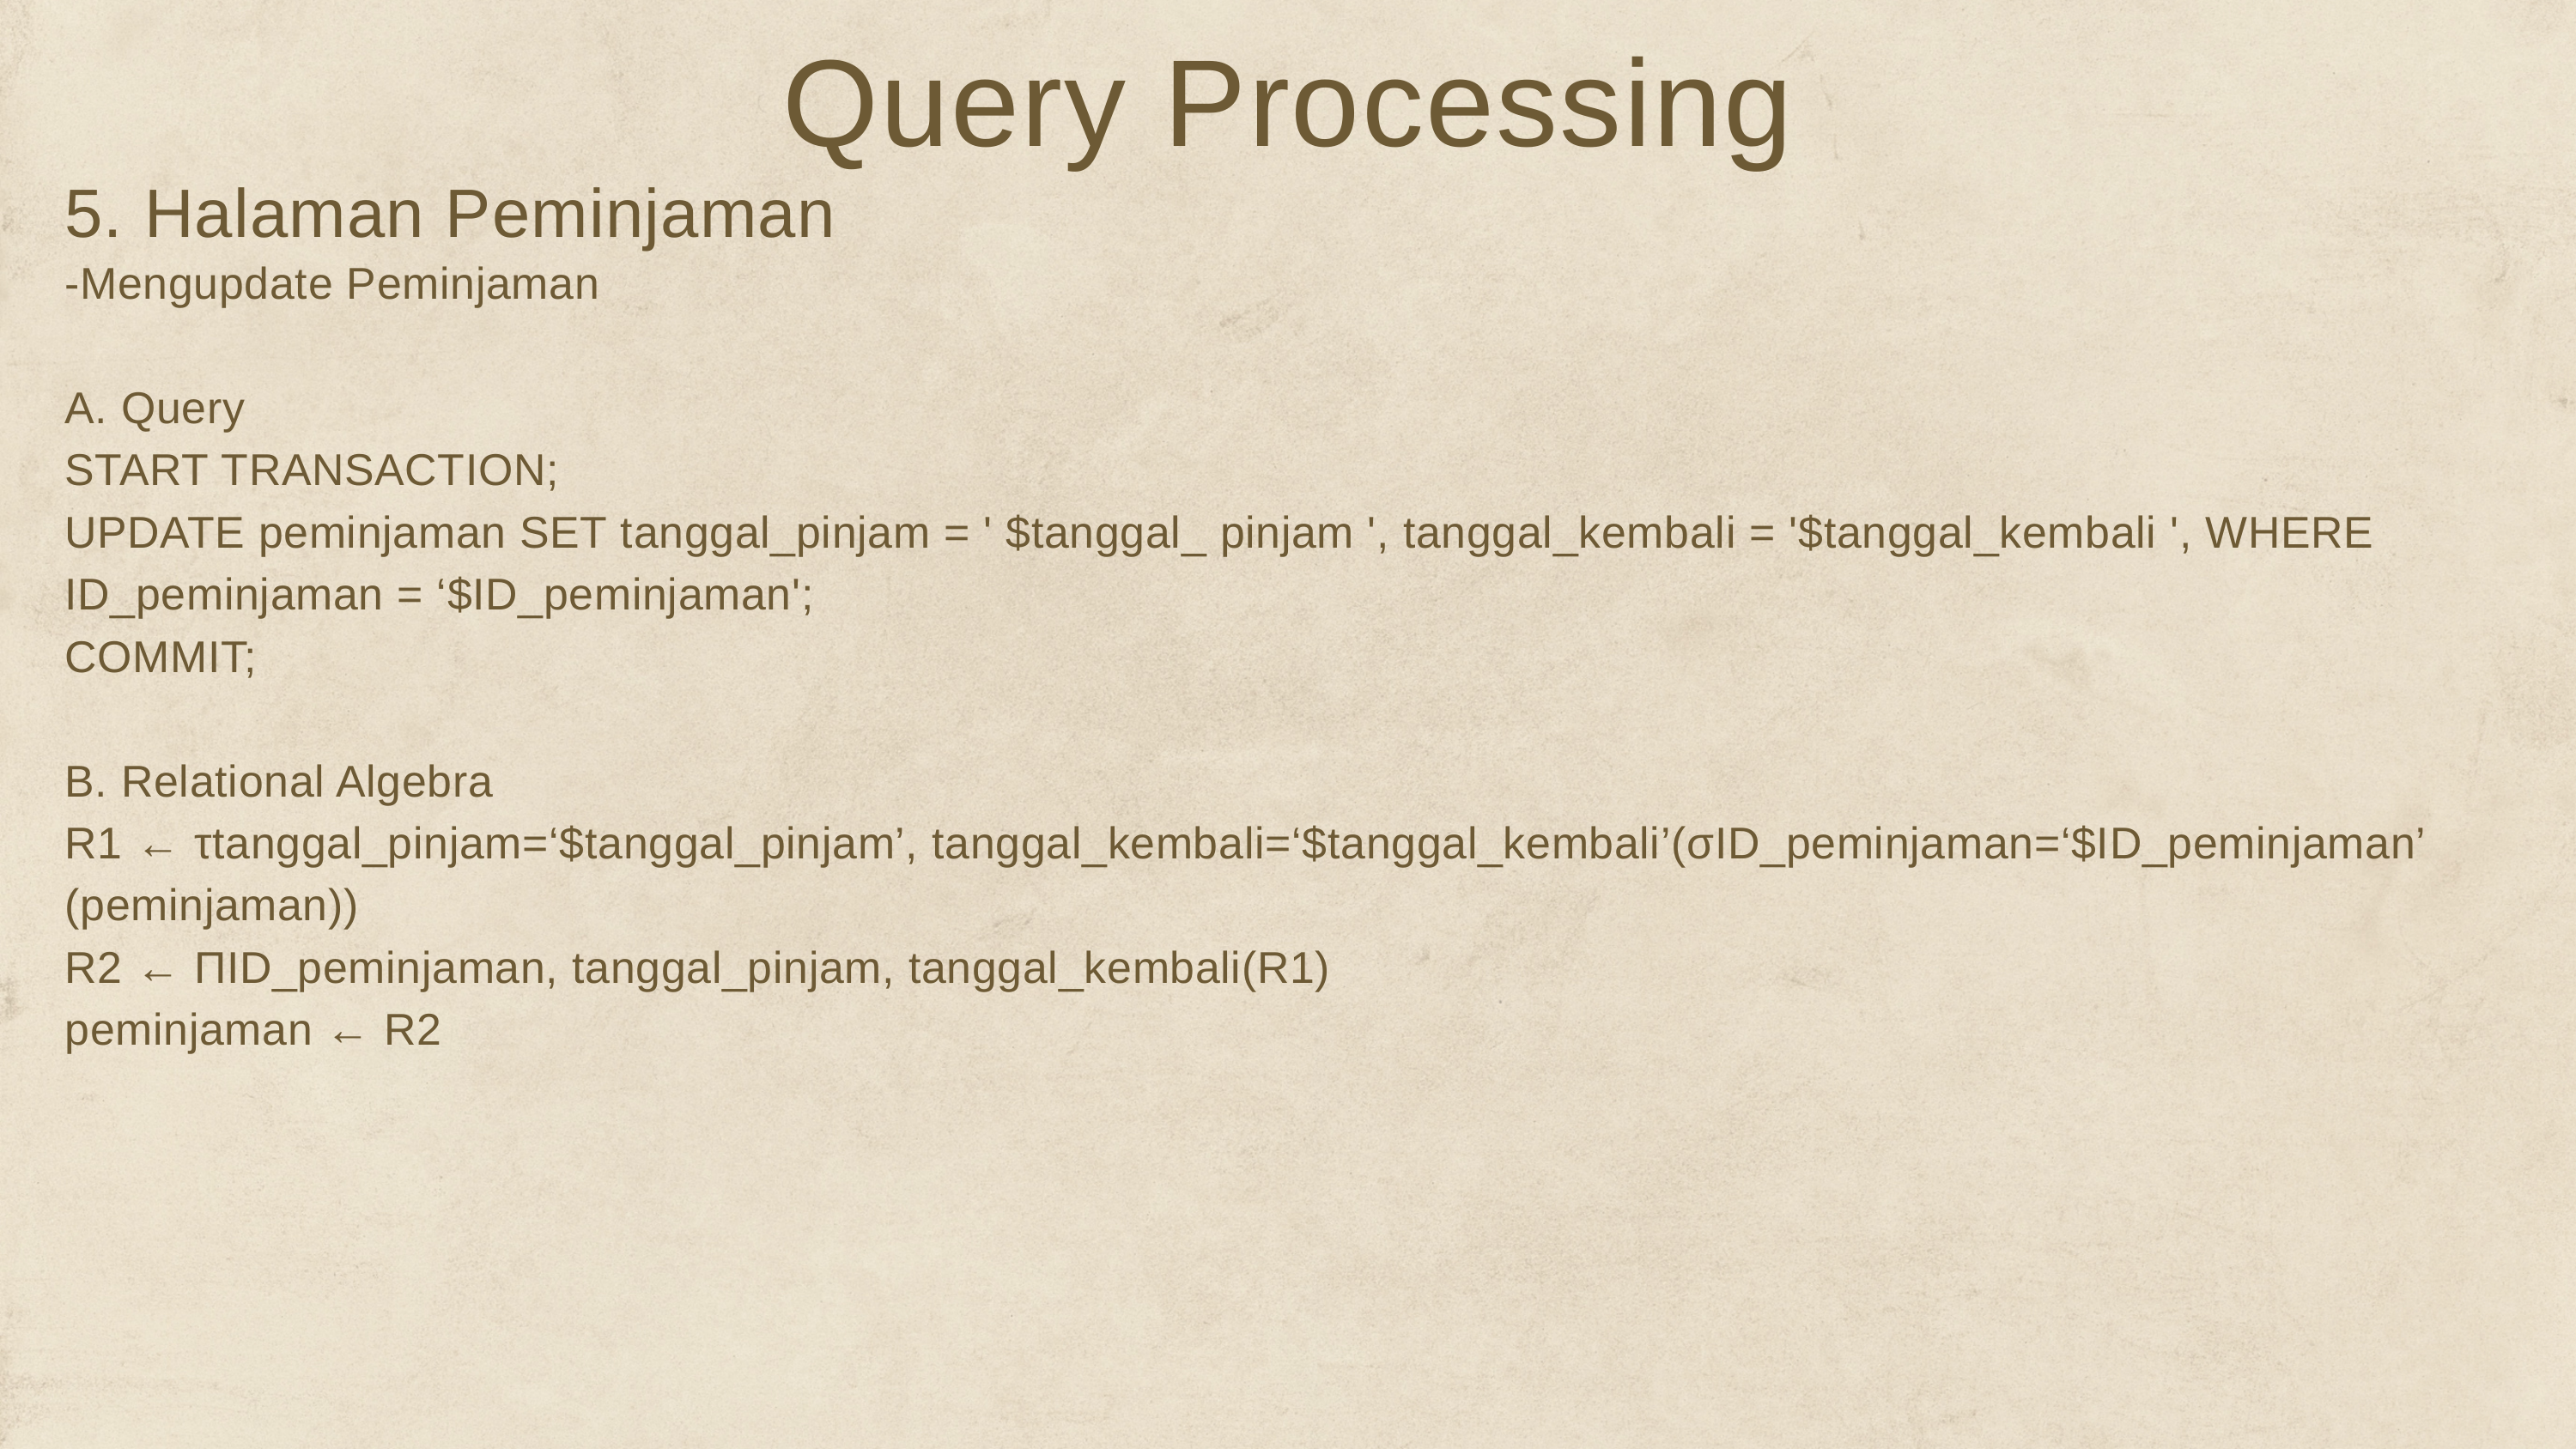

Query Processing

5. Halaman Peminjaman

-Mengupdate Peminjaman

A. Query
START TRANSACTION;
UPDATE peminjaman SET tanggal_pinjam = ' $tanggal_ pinjam ', tanggal_kembali = '$tanggal_kembali ', WHERE ID_peminjaman = ‘$ID_peminjaman';
COMMIT;

B. Relational Algebra
R1 ← τtanggal_pinjam=‘$tanggal_pinjam’, tanggal_kembali=‘$tanggal_kembali’(σID_peminjaman=‘$ID_peminjaman’ (peminjaman))
R2 ← ΠID_peminjaman, tanggal_pinjam, tanggal_kembali(R1)
peminjaman ← R2